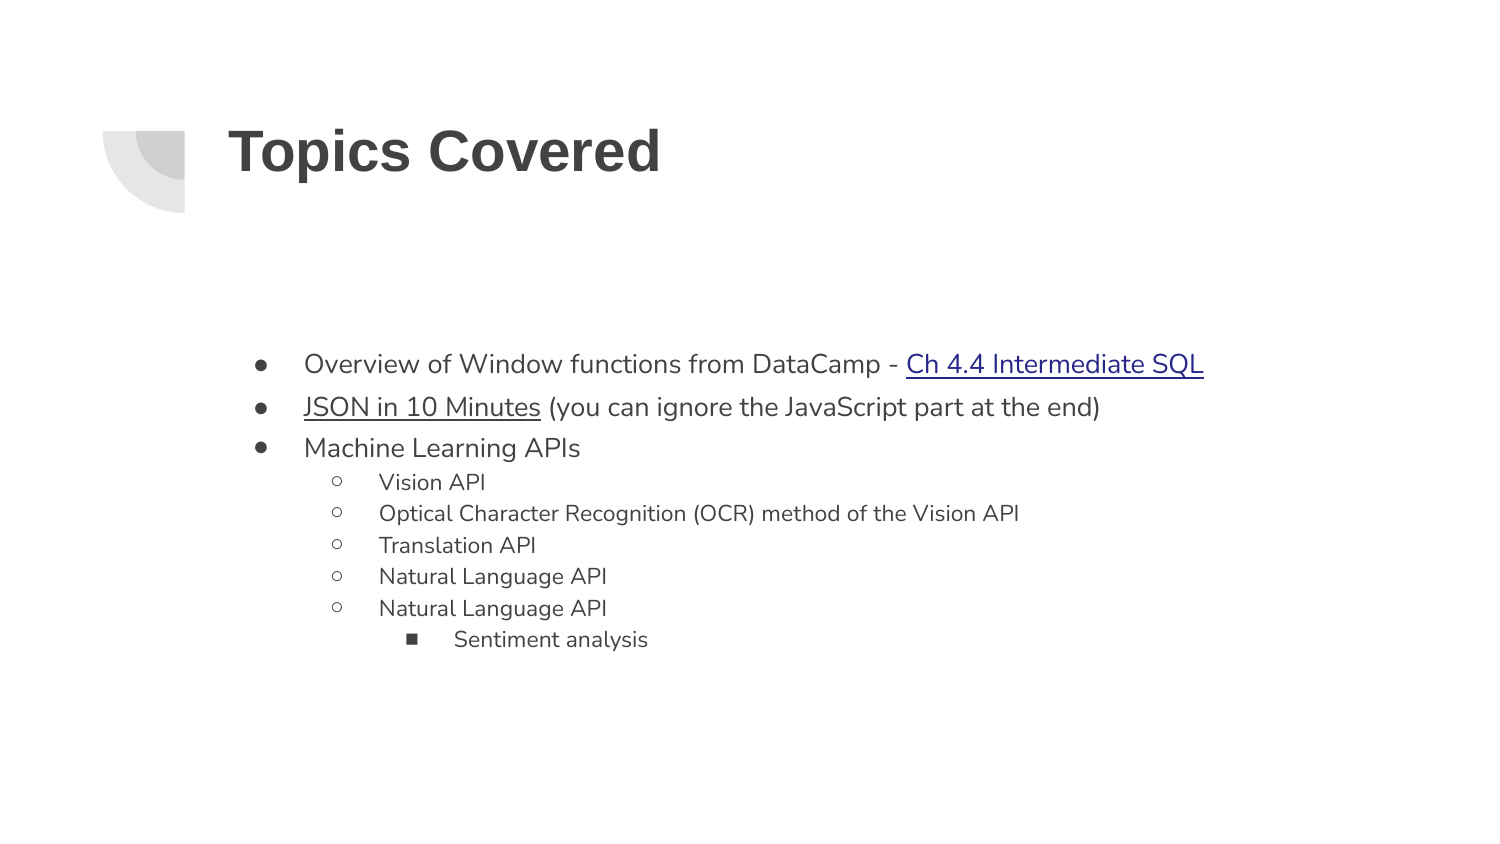

# Topics Covered
Overview of Window functions from DataCamp - Ch 4.4 Intermediate SQL
JSON in 10 Minutes (you can ignore the JavaScript part at the end)
Machine Learning APIs
Vision API
Optical Character Recognition (OCR) method of the Vision API
Translation API
Natural Language API
Natural Language API
Sentiment analysis